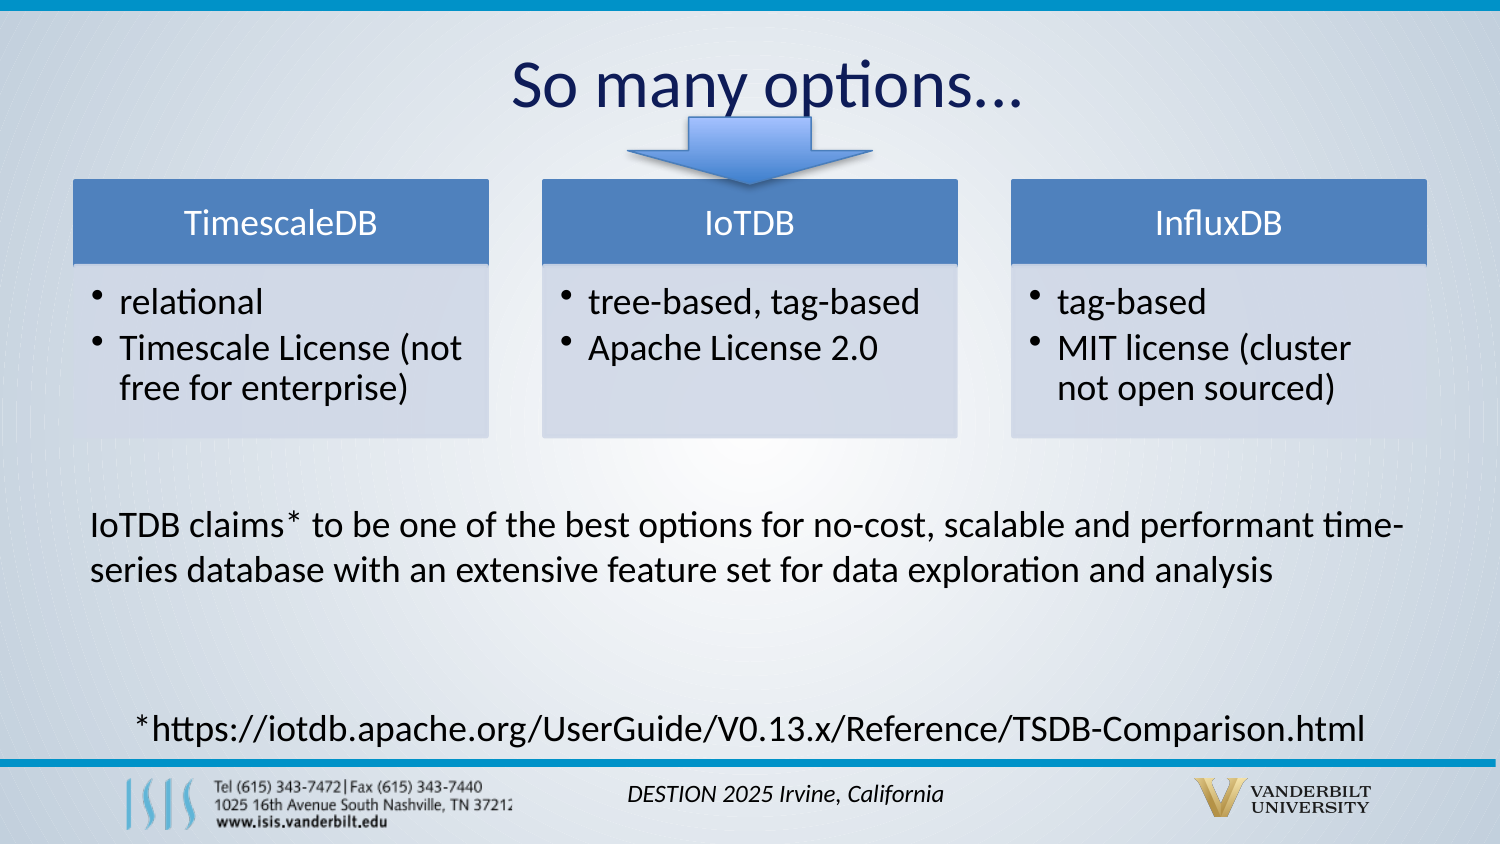

So many options...

TimescaleDB
relational
Timescale License (not free for enterprise)
IoTDB
tree-based, tag-based
Apache License 2.0
InfluxDB
tag-based
MIT license (cluster not open sourced)
IoTDB claims* to be one of the best options for no-cost, scalable and performant time-series database with an extensive feature set for data exploration and analysis
*https://iotdb.apache.org/UserGuide/V0.13.x/Reference/TSDB-Comparison.html
DESTION 2025 Irvine, California